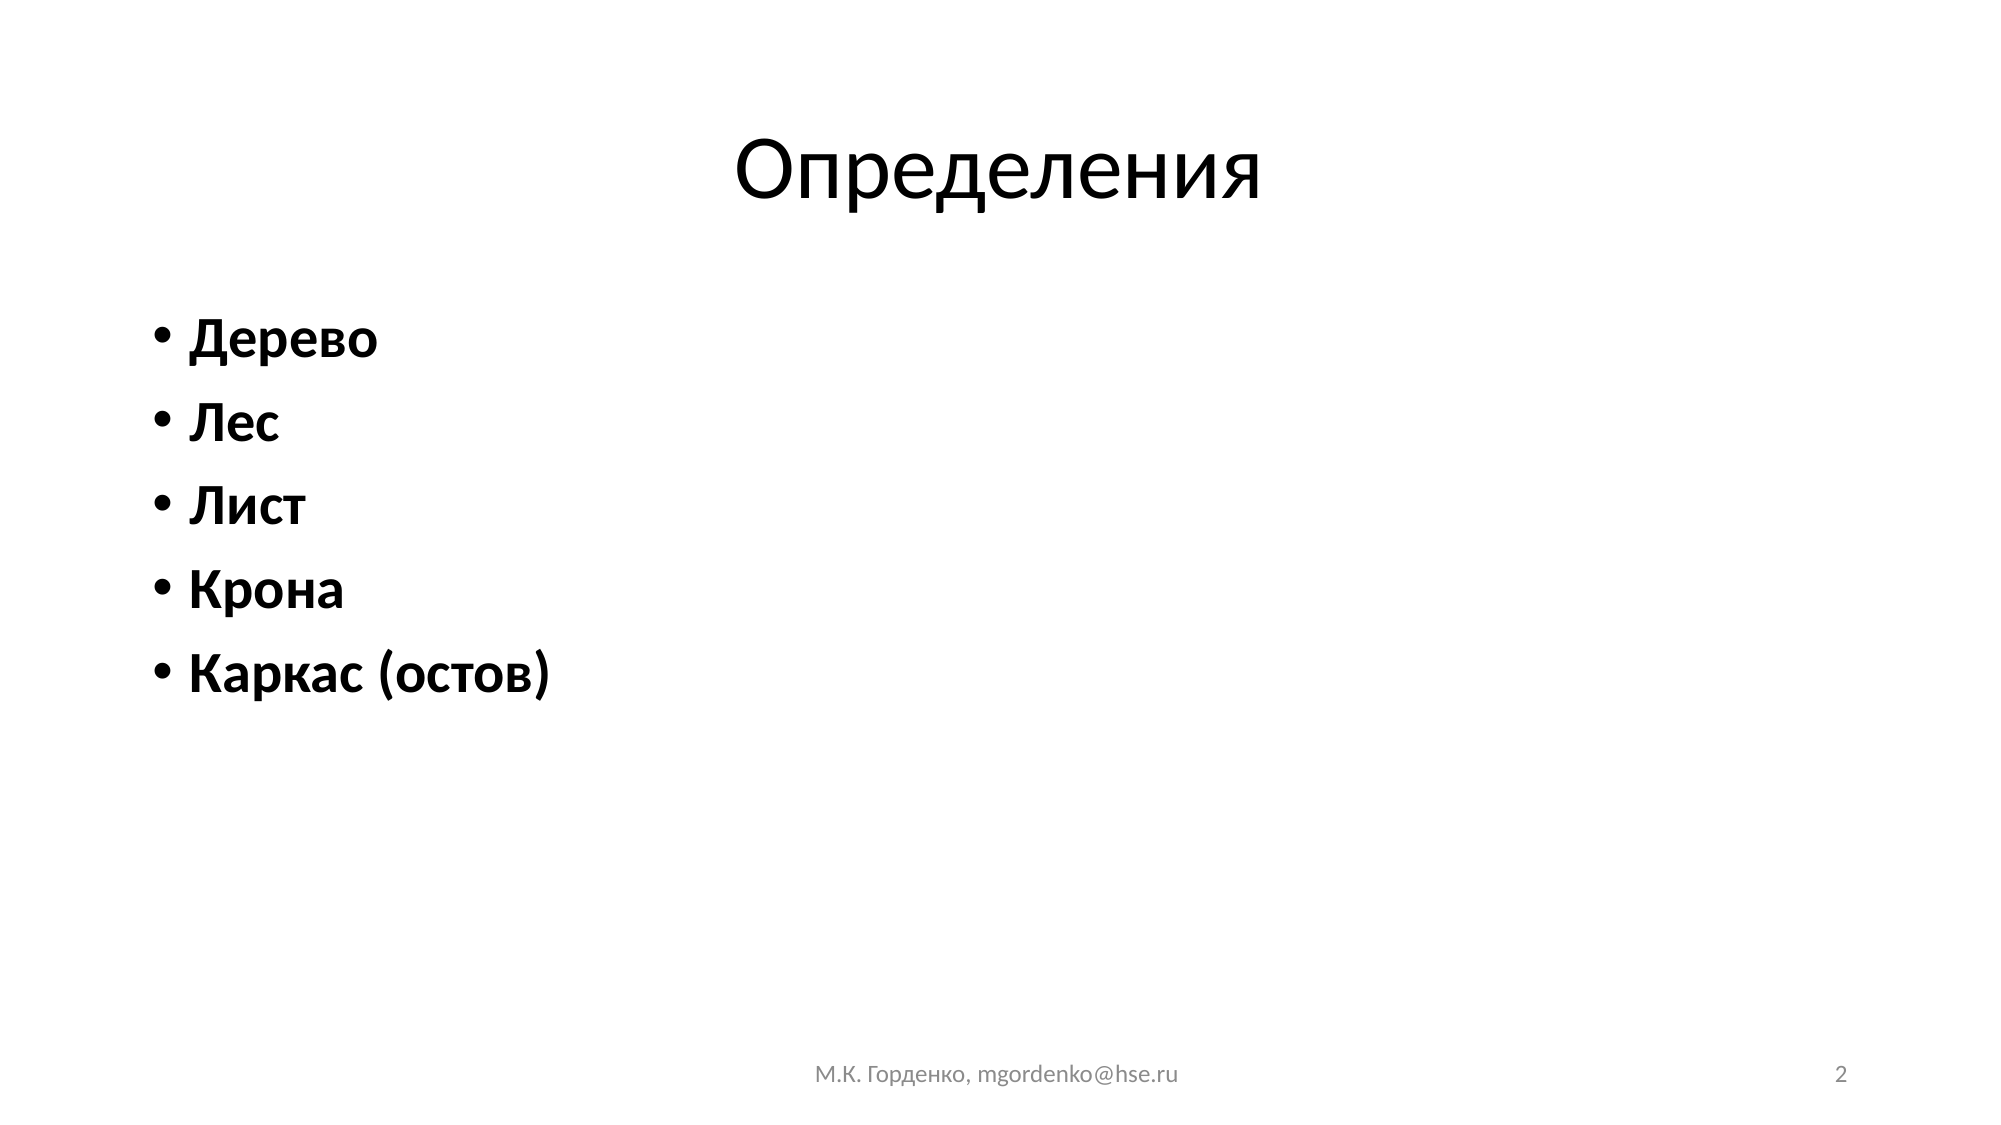

# Определения
Дерево
Лес
Лист
Крона
Каркас (остов)
М.К. Горденко, mgordenko@hse.ru
2